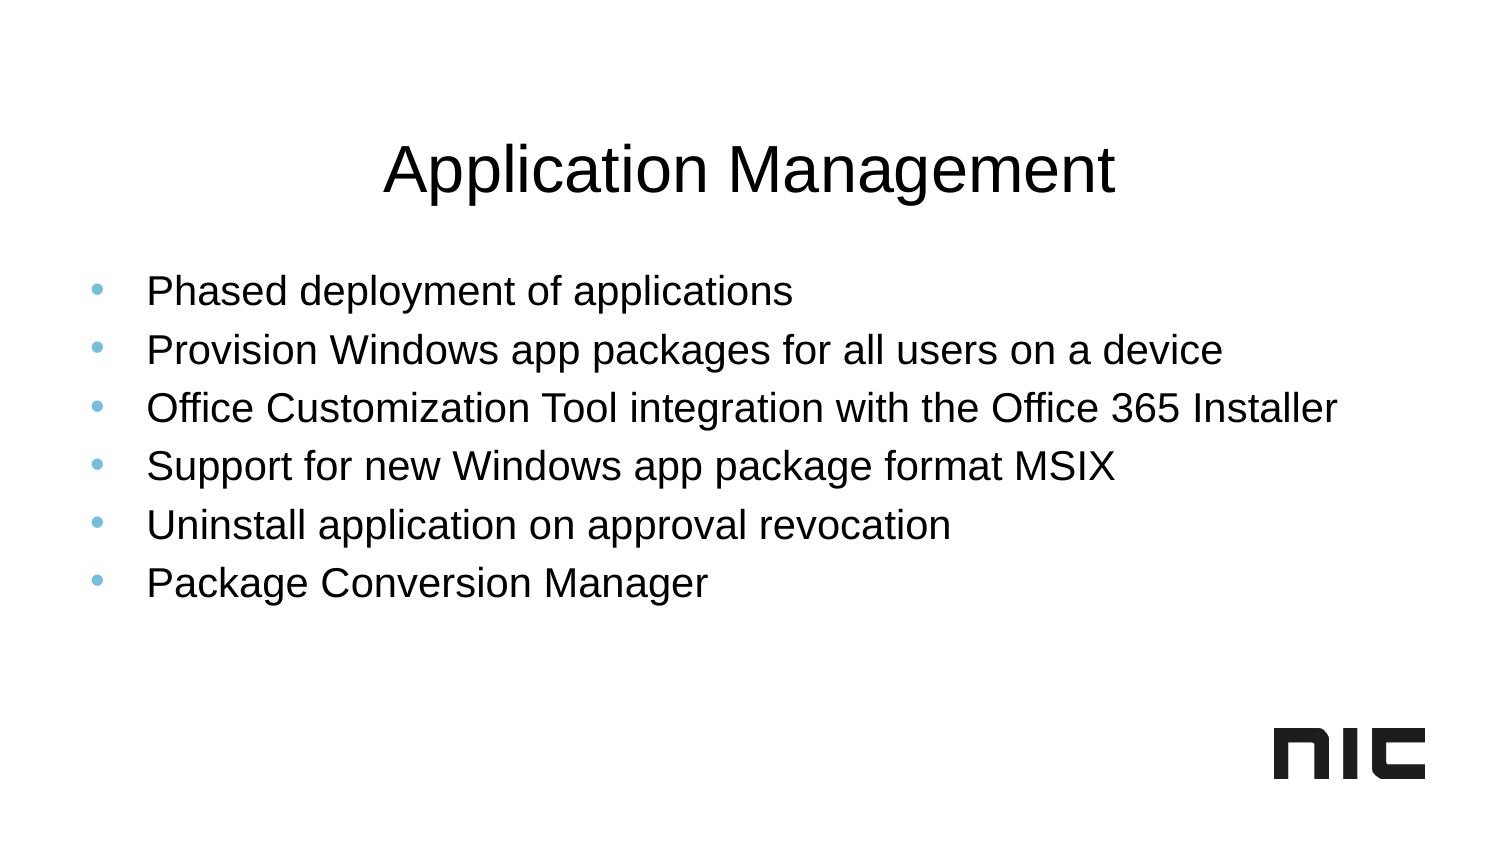

# Application Management
Phased deployment of applications
Provision Windows app packages for all users on a device
Office Customization Tool integration with the Office 365 Installer
Support for new Windows app package format MSIX
Uninstall application on approval revocation
Package Conversion Manager